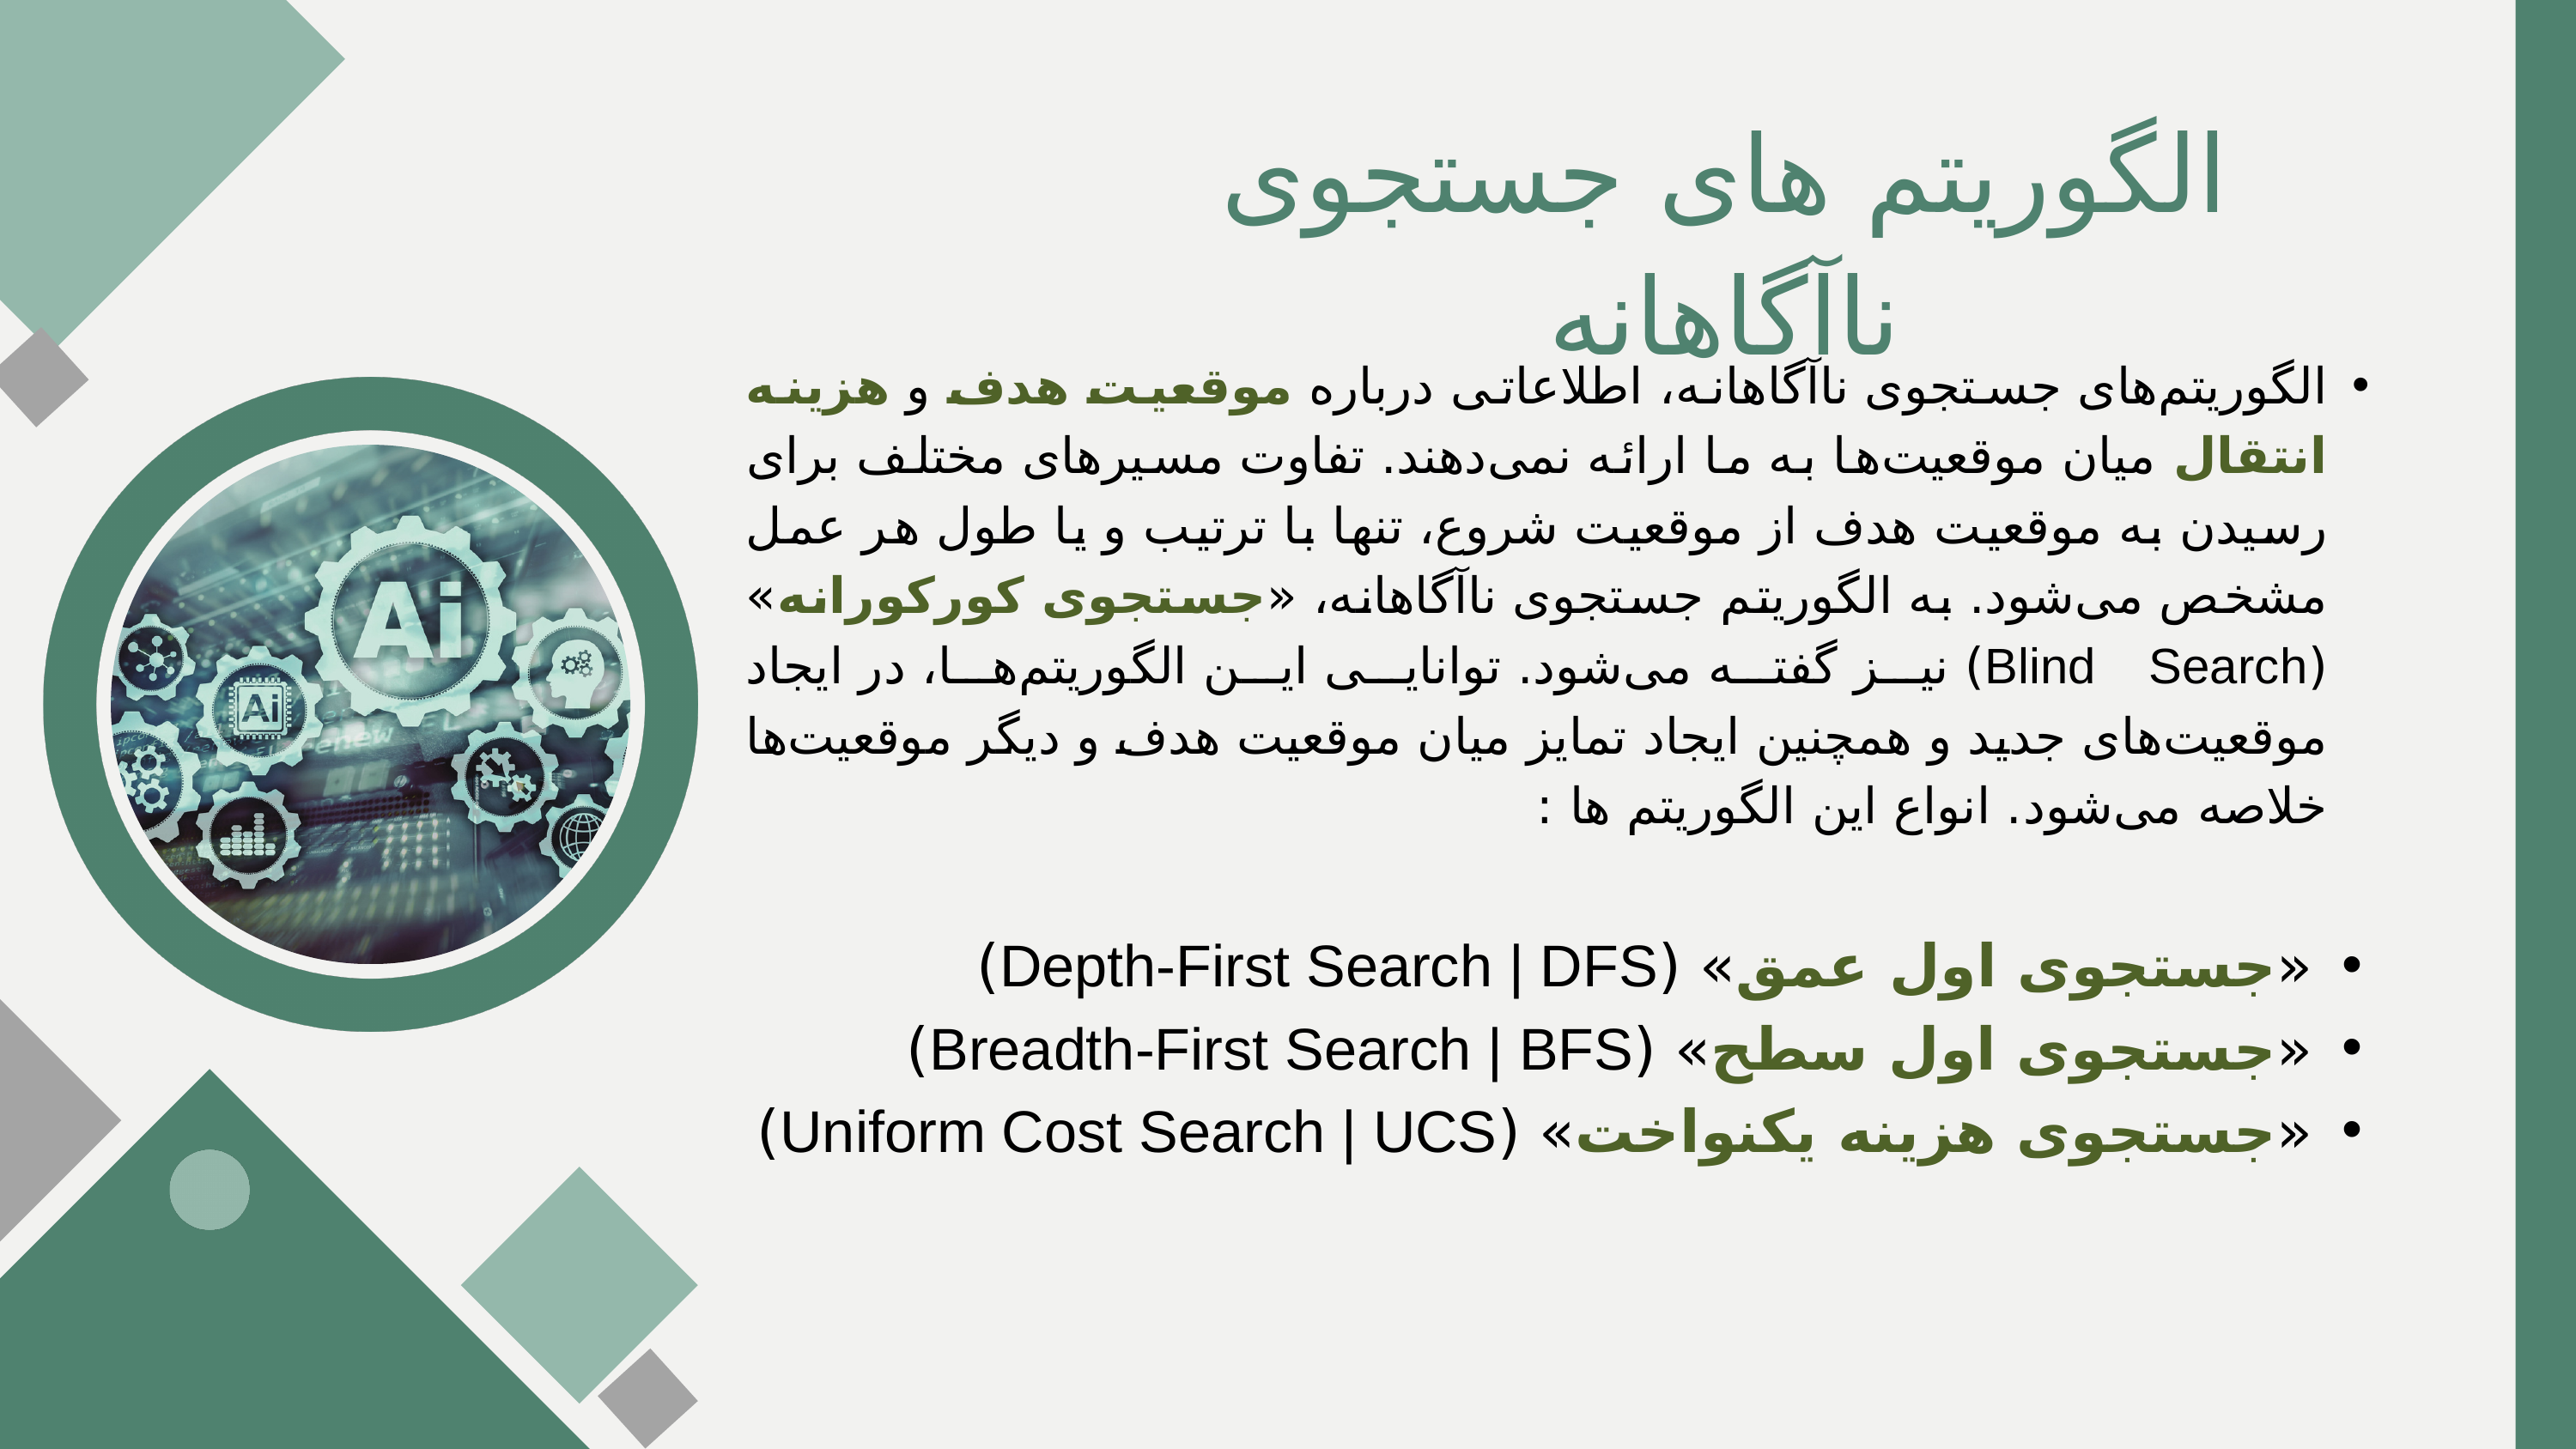

الگوریتم های جستجوی ناآگاهانه

الگوریتم‌های جستجوی ناآگاهانه، اطلاعاتی درباره موقعیت هدف و هزینه انتقال میان موقعیت‌ها به ما ارائه نمی‌دهند. تفاوت مسیرهای مختلف برای رسیدن به موقعیت هدف از موقعیت شروع، تنها با ترتیب و یا طول هر عمل مشخص می‌شود. به الگوریتم جستجوی ناآگاهانه، «جستجوی کورکورانه» (Blind Search) نیز گفته می‌شود. توانایی این الگوریتم‌ها، در ایجاد موقعیت‌های جدید و همچنین ایجاد تمایز میان موقعیت هدف و دیگر موقعیت‌ها خلاصه می‌شود. انواع این الگوریتم ها :

«جستجوی اول عمق» (Depth-First Search | DFS)
«جستجوی اول سطح» (Breadth-First Search | BFS)
«جستجوی هزینه یکنواخت» (Uniform Cost Search | UCS)